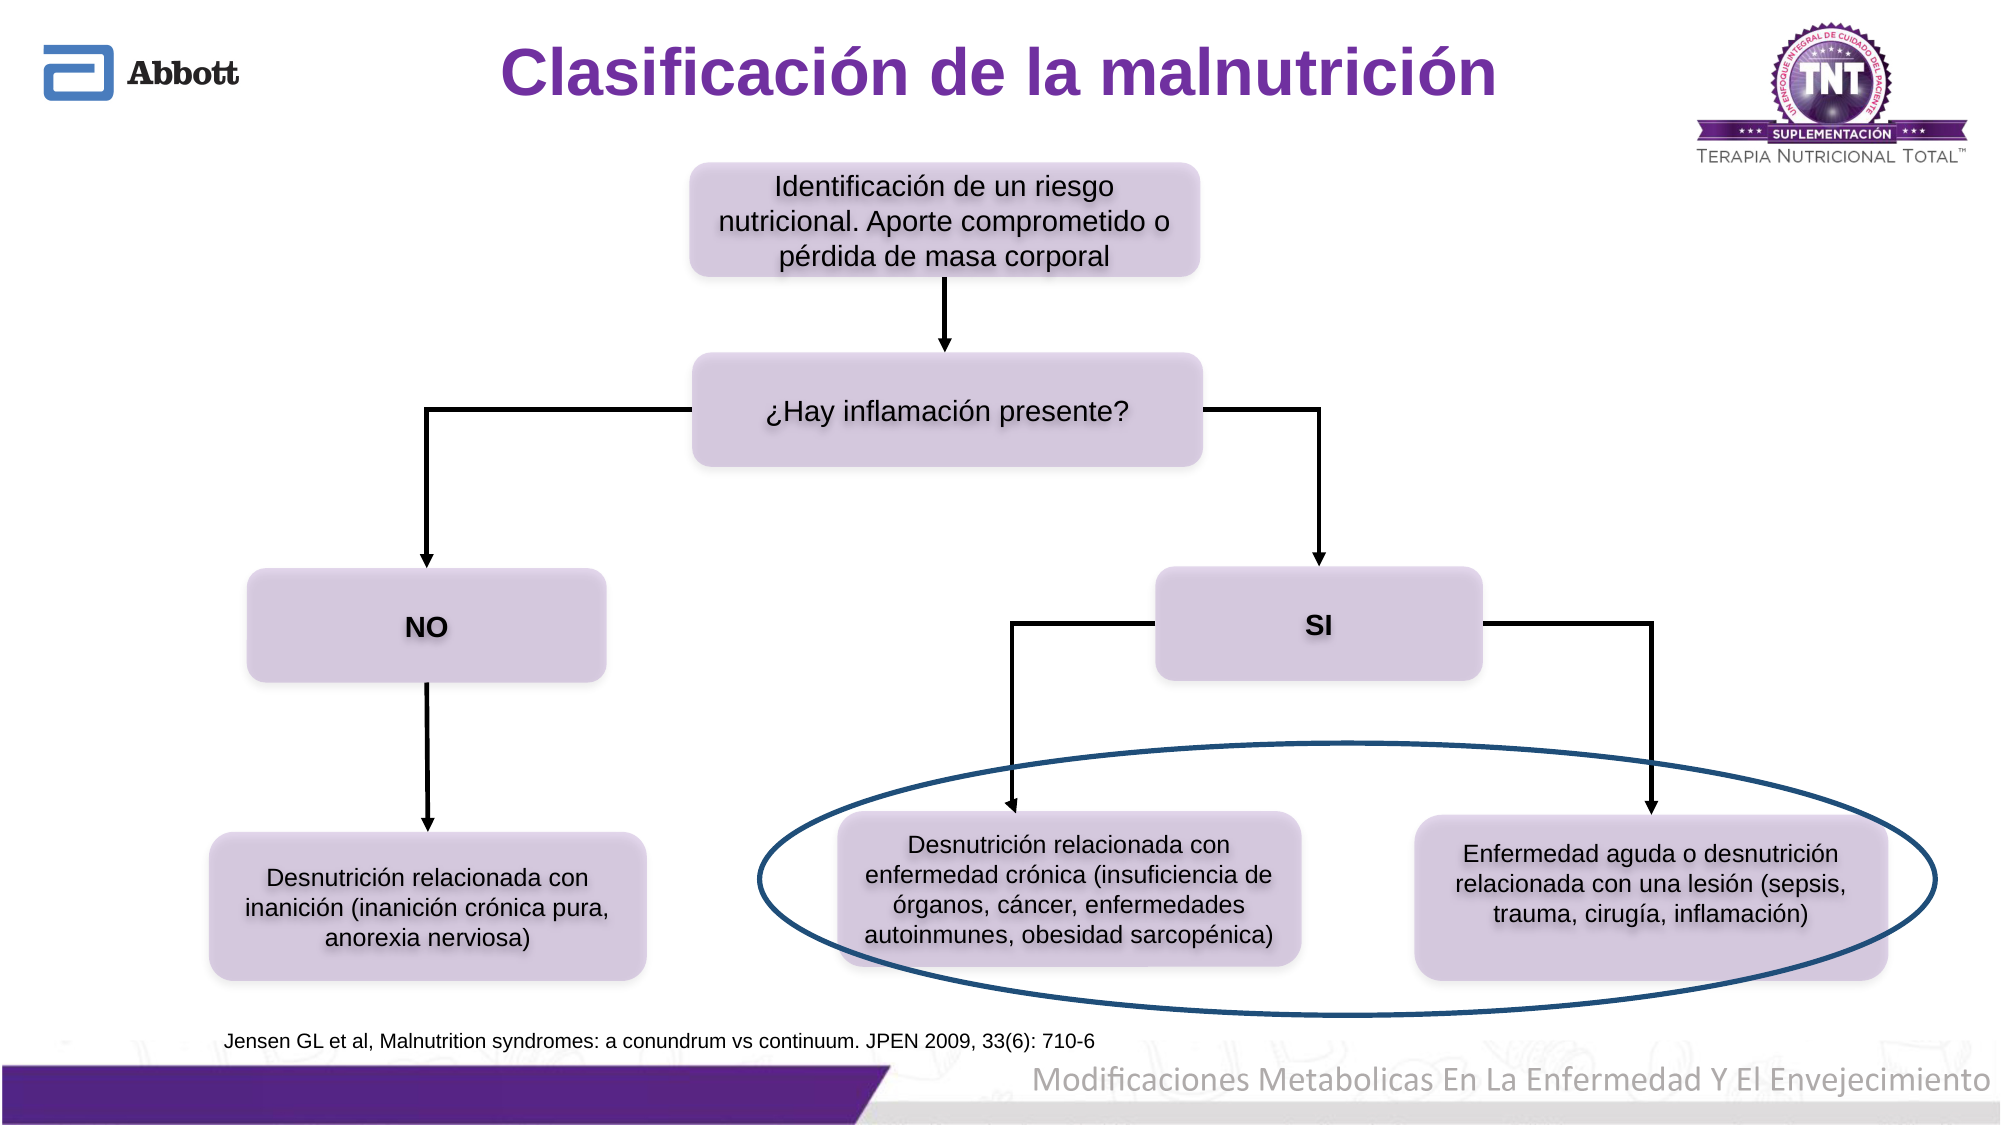

Clasificación de la malnutrición
Identificación de un riesgo nutricional. Aporte comprometido o pérdida de masa corporal
¿Hay inflamación presente?
SI
NO

Desnutrición relacionada con enfermedad crónica (insuficiencia de órganos, cáncer, enfermedades autoinmunes, obesidad sarcopénica)
Enfermedad aguda o desnutrición relacionada con una lesión (sepsis, trauma, cirugía, inflamación)

Desnutrición relacionada con inanición (inanición crónica pura, anorexia nerviosa)
Jensen GL et al, Malnutrition syndromes: a conundrum vs continuum. JPEN 2009, 33(6): 710-6